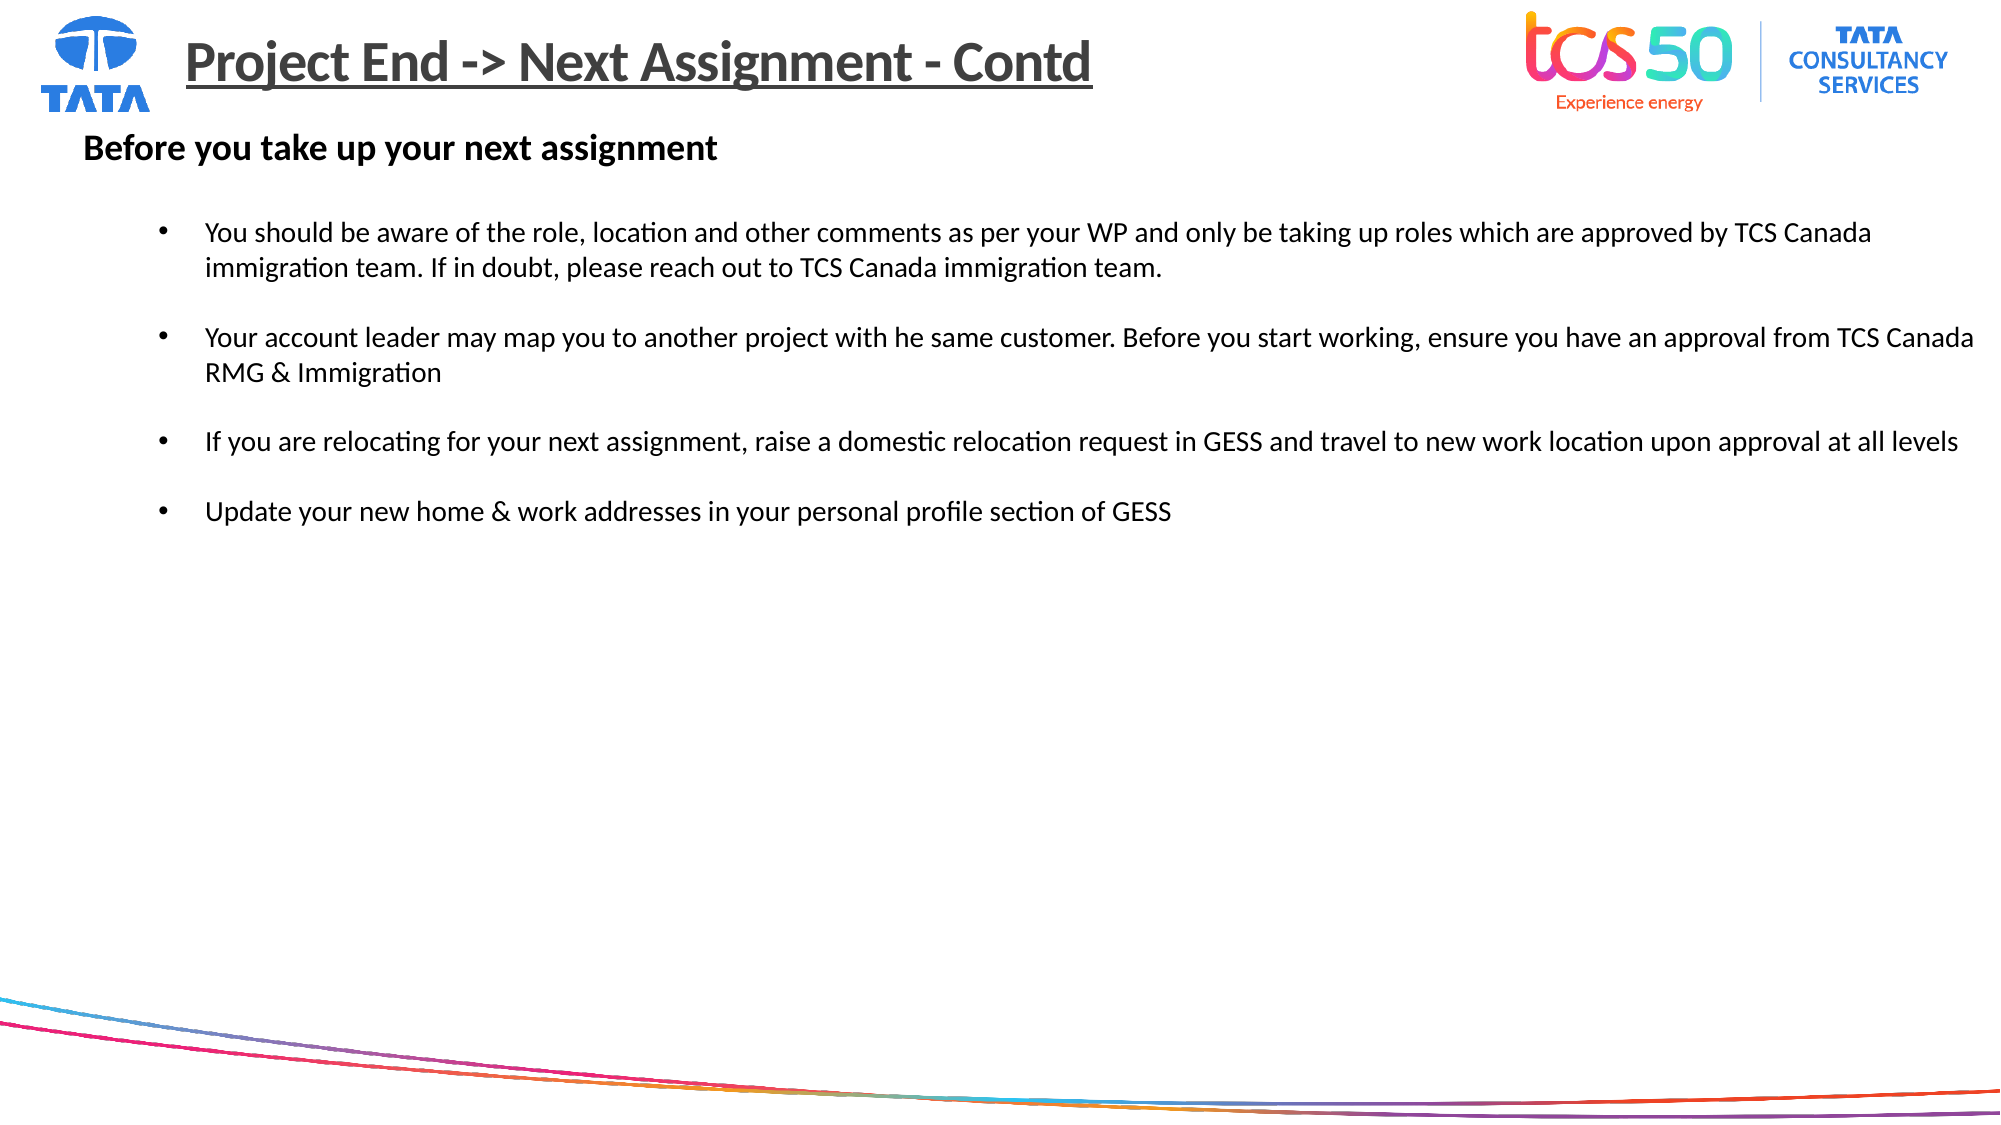

# Project End -> Next Assignment - Contd
Before you take up your next assignment

You should be aware of the role, location and other comments as per your WP and only be taking up roles which are approved by TCS Canada immigration team. If in doubt, please reach out to TCS Canada immigration team.

Your account leader may map you to another project with he same customer. Before you start working, ensure you have an approval from TCS Canada RMG & Immigration

If you are relocating for your next assignment, raise a domestic relocation request in GESS and travel to new work location upon approval at all levels

Update your new home & work addresses in your personal profile section of GESS